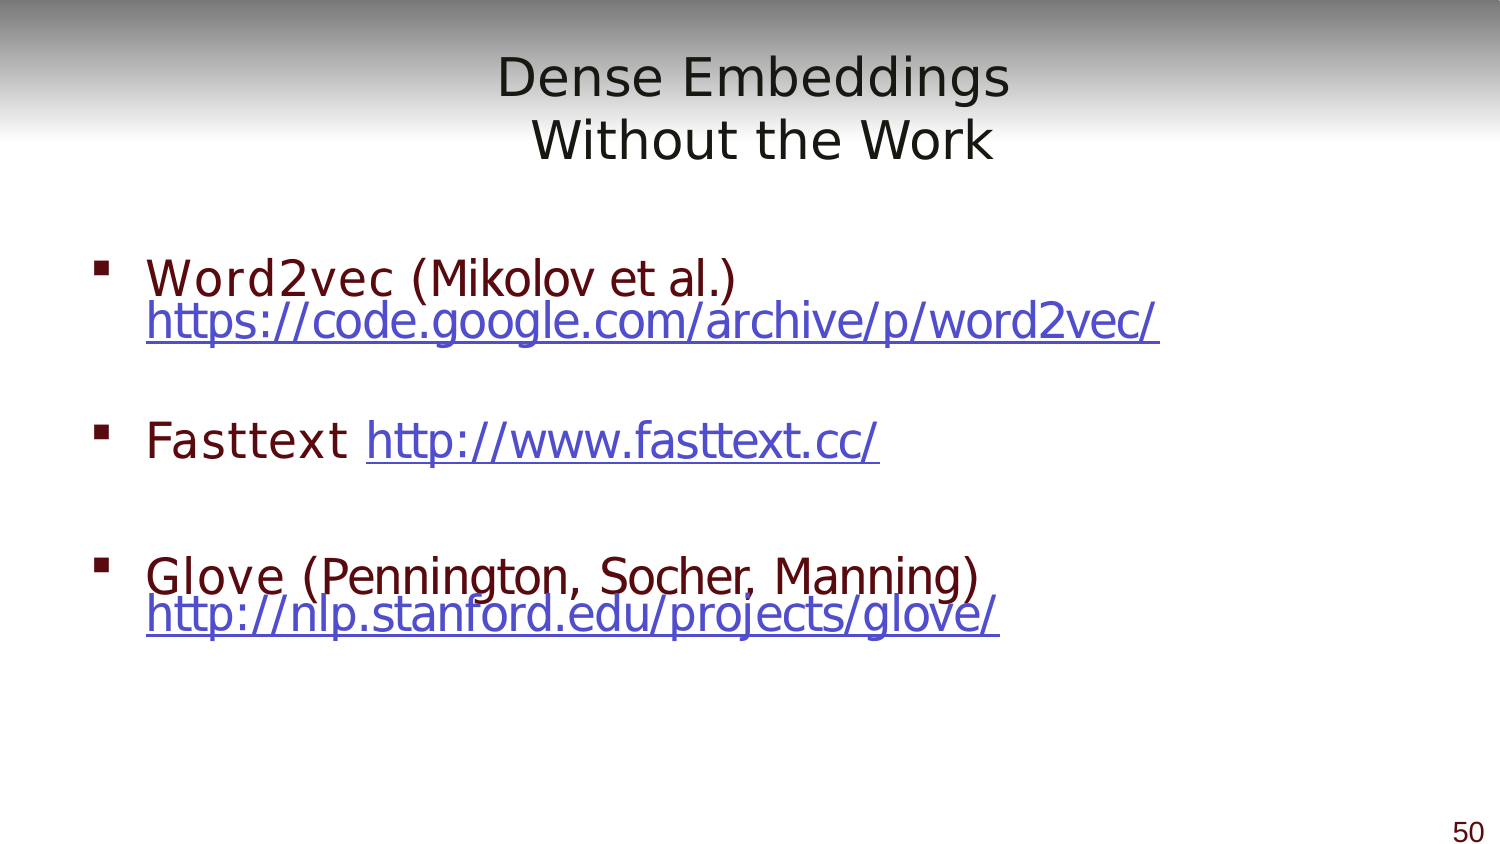

# Dense Embeddings Without the Work
Word2vec (Mikolov et al.) https://code.google.com/archive/p/word2vec/

Fasttext http://www.fasttext.cc/

Glove (Pennington, Socher, Manning) http://nlp.stanford.edu/projects/glove/

50